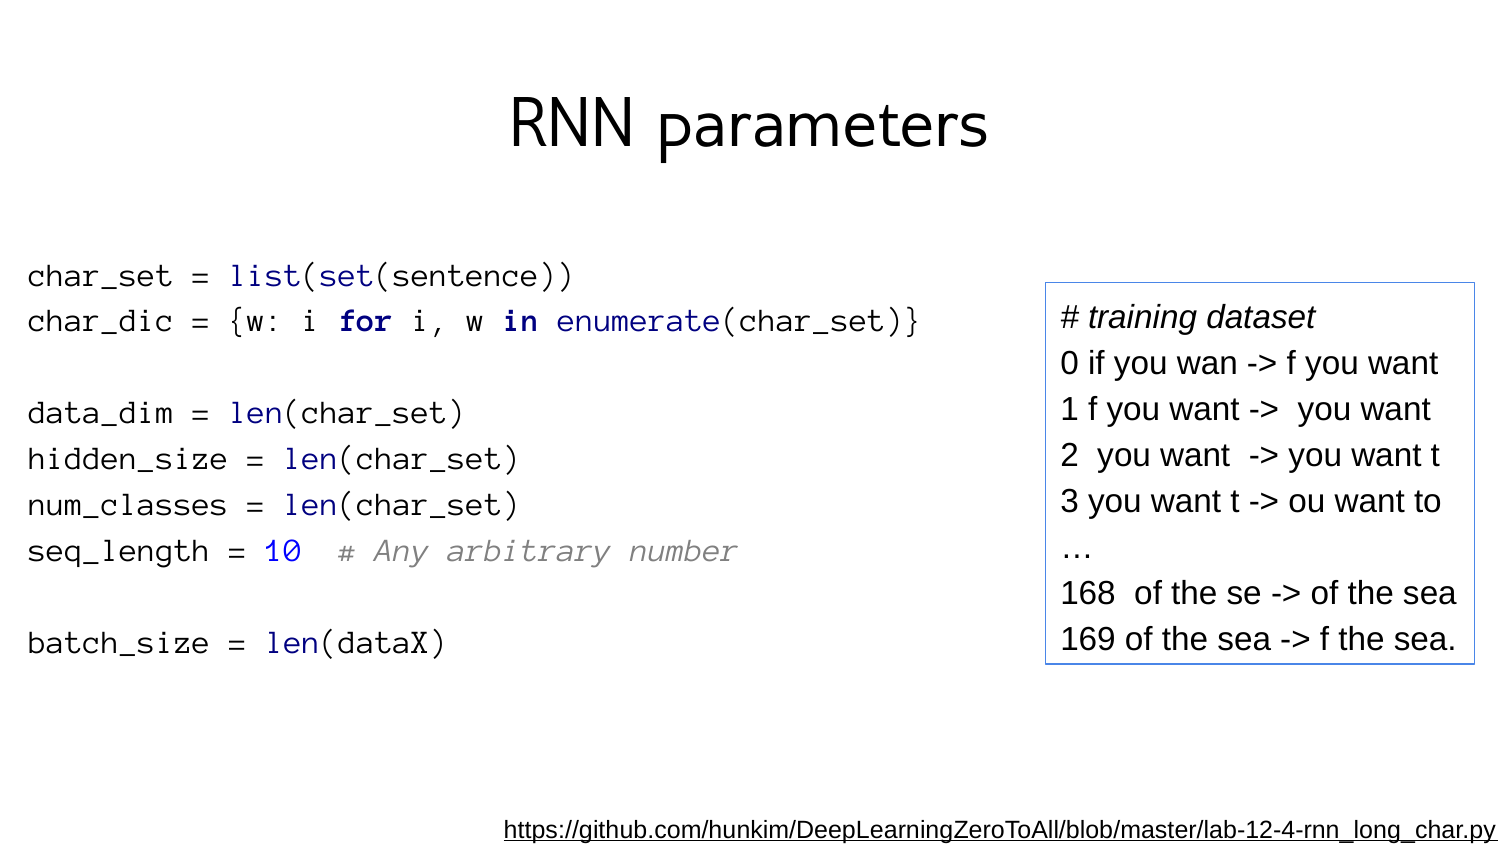

# RNN parameters
char_set = list(set(sentence))
char_dic = {w: i for i, w in enumerate(char_set)}

data_dim = len(char_set)
hidden_size = len(char_set)
num_classes = len(char_set)
seq_length = 10  # Any arbitrary number

batch_size = len(dataX)

# training dataset
0 if you wan -> f you want
1 f you want ->  you want
2  you want  -> you want t
3 you want t -> ou want to
…
168  of the se -> of the sea
169 of the sea -> f the sea.
https://github.com/hunkim/DeepLearningZeroToAll/blob/master/lab-12-4-rnn_long_char.py